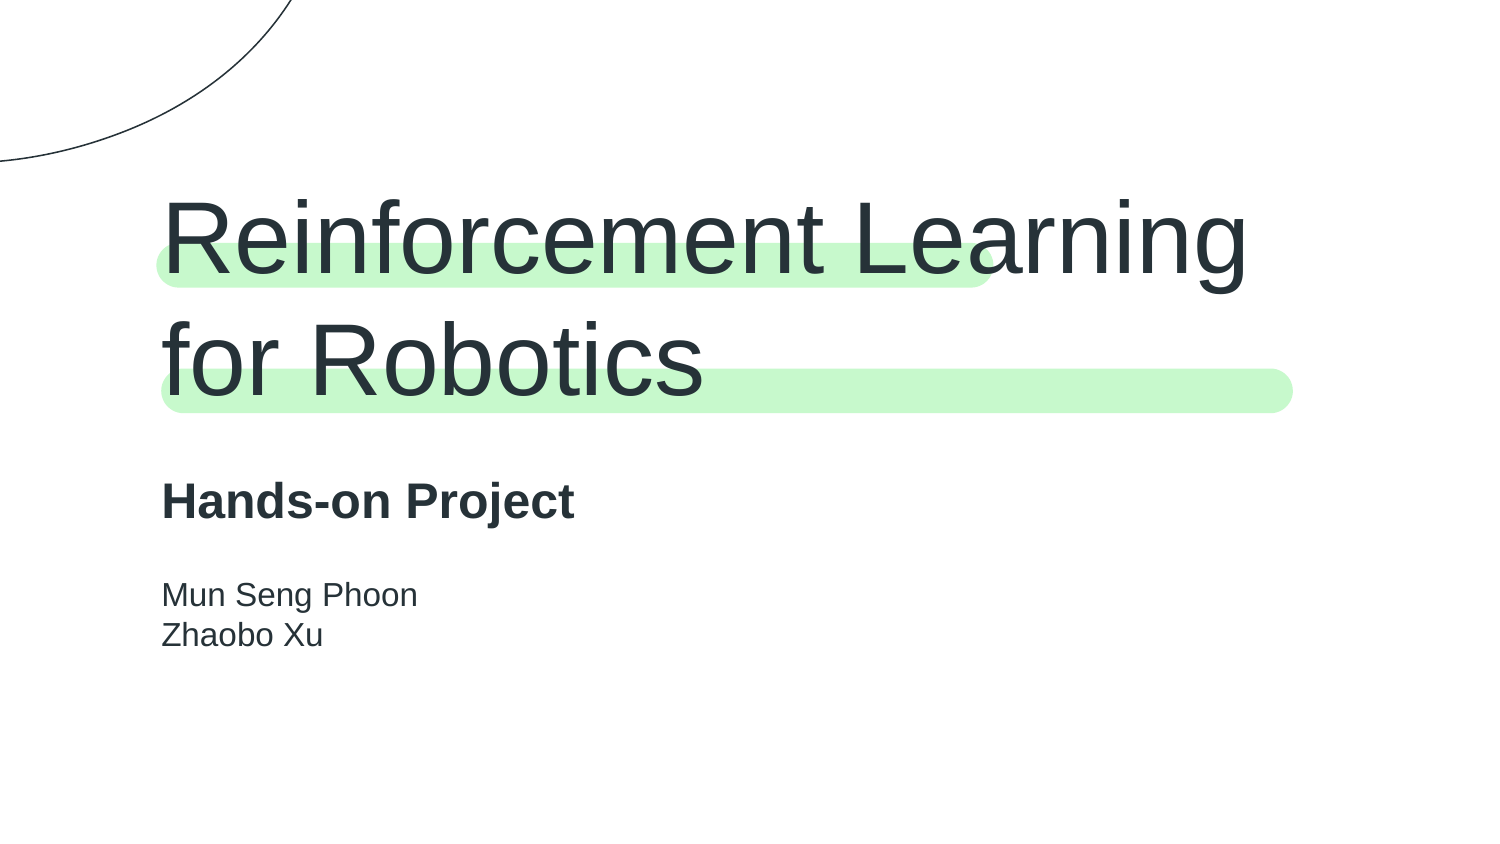

# Reinforcement Learning for Robotics

Hands-on Project
Mun Seng Phoon
Zhaobo Xu